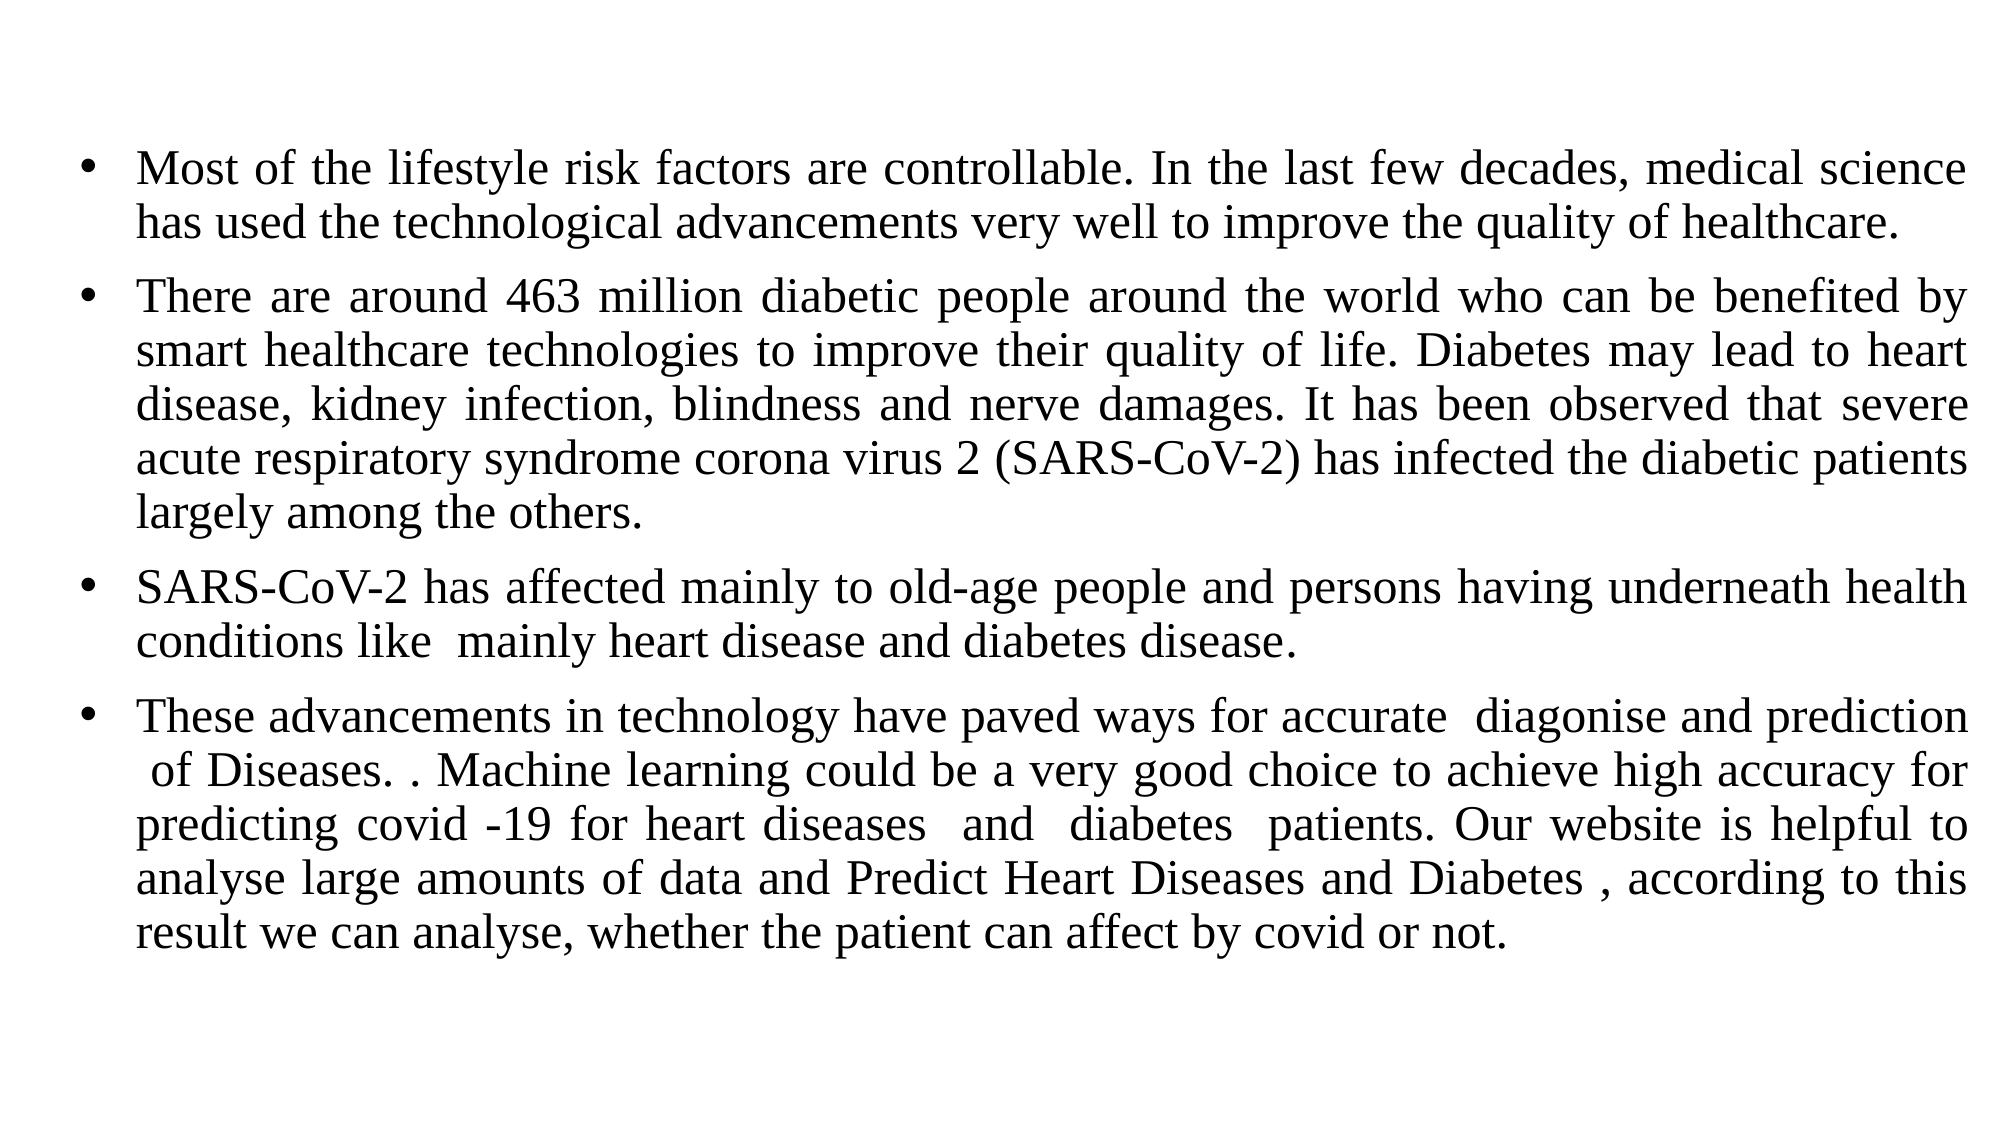

Most of the lifestyle risk factors are controllable. In the last few decades, medical science has used the technological advancements very well to improve the quality of healthcare.
There are around 463 million diabetic people around the world who can be benefited by smart healthcare technologies to improve their quality of life. Diabetes may lead to heart disease, kidney infection, blindness and nerve damages. It has been observed that severe acute respiratory syndrome corona virus 2 (SARS-CoV-2) has infected the diabetic patients largely among the others.
SARS-CoV-2 has affected mainly to old-age people and persons having underneath health conditions like  mainly heart disease and diabetes disease.
These advancements in technology have paved ways for accurate  diagonise and prediction  of Diseases. . Machine learning could be a very good choice to achieve high accuracy for predicting covid -19 for heart diseases  and  diabetes  patients. Our website is helpful to analyse large amounts of data and Predict Heart Diseases and Diabetes , according to this result we can analyse, whether the patient can affect by covid or not.